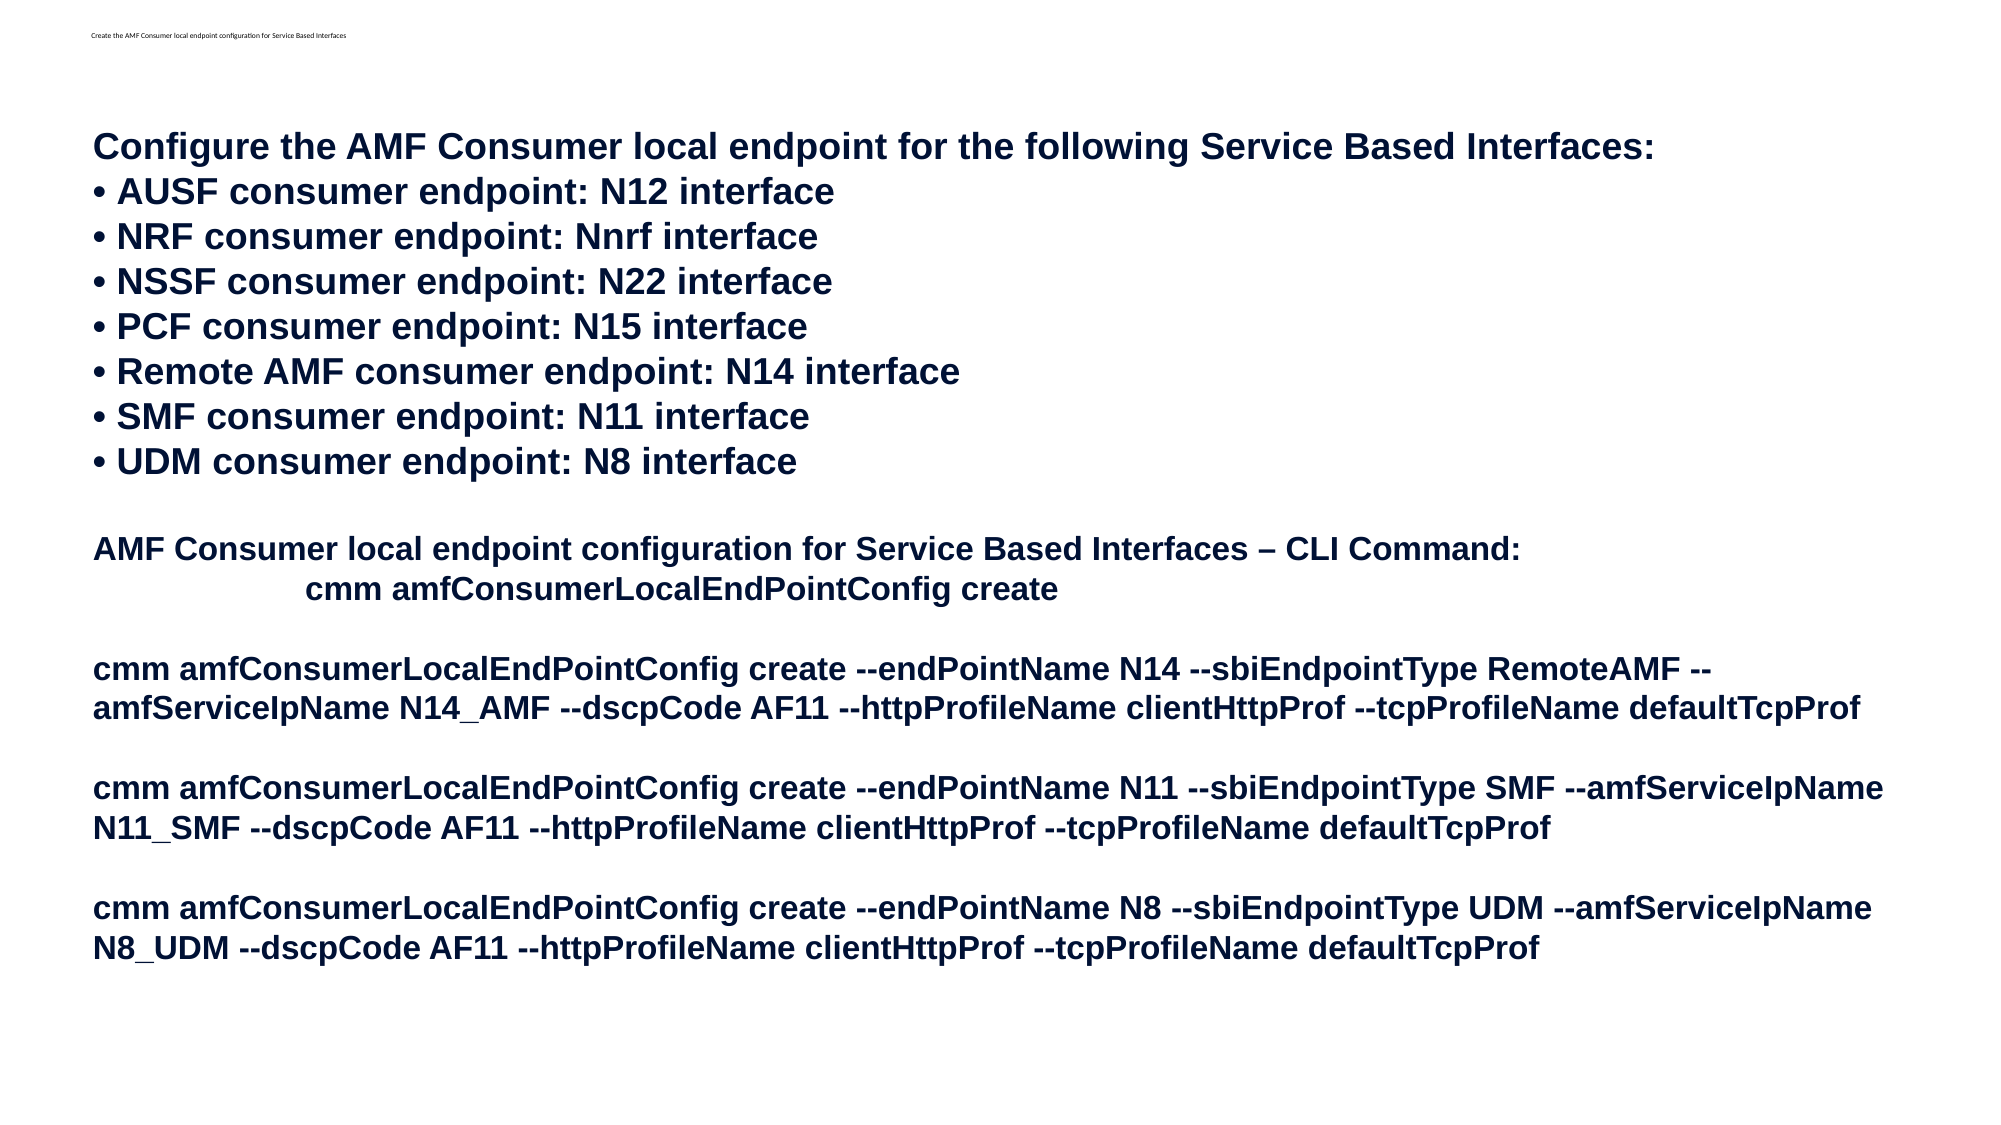

# Create the AMF Consumer local endpoint configuration for Service Based Interfaces
Configure the AMF Consumer local endpoint for the following Service Based Interfaces:
• AUSF consumer endpoint: N12 interface
• NRF consumer endpoint: Nnrf interface
• NSSF consumer endpoint: N22 interface
• PCF consumer endpoint: N15 interface
• Remote AMF consumer endpoint: N14 interface
• SMF consumer endpoint: N11 interface
• UDM consumer endpoint: N8 interface

AMF Consumer local endpoint configuration for Service Based Interfaces – CLI Command:                                                                         cmm amfConsumerLocalEndPointConfig create

cmm amfConsumerLocalEndPointConfig create --endPointName N14 --sbiEndpointType RemoteAMF --amfServiceIpName N14_AMF --dscpCode AF11 --httpProfileName clientHttpProf --tcpProfileName defaultTcpProf

cmm amfConsumerLocalEndPointConfig create --endPointName N11 --sbiEndpointType SMF --amfServiceIpName N11_SMF --dscpCode AF11 --httpProfileName clientHttpProf --tcpProfileName defaultTcpProf

cmm amfConsumerLocalEndPointConfig create --endPointName N8 --sbiEndpointType UDM --amfServiceIpName N8_UDM --dscpCode AF11 --httpProfileName clientHttpProf --tcpProfileName defaultTcpProf